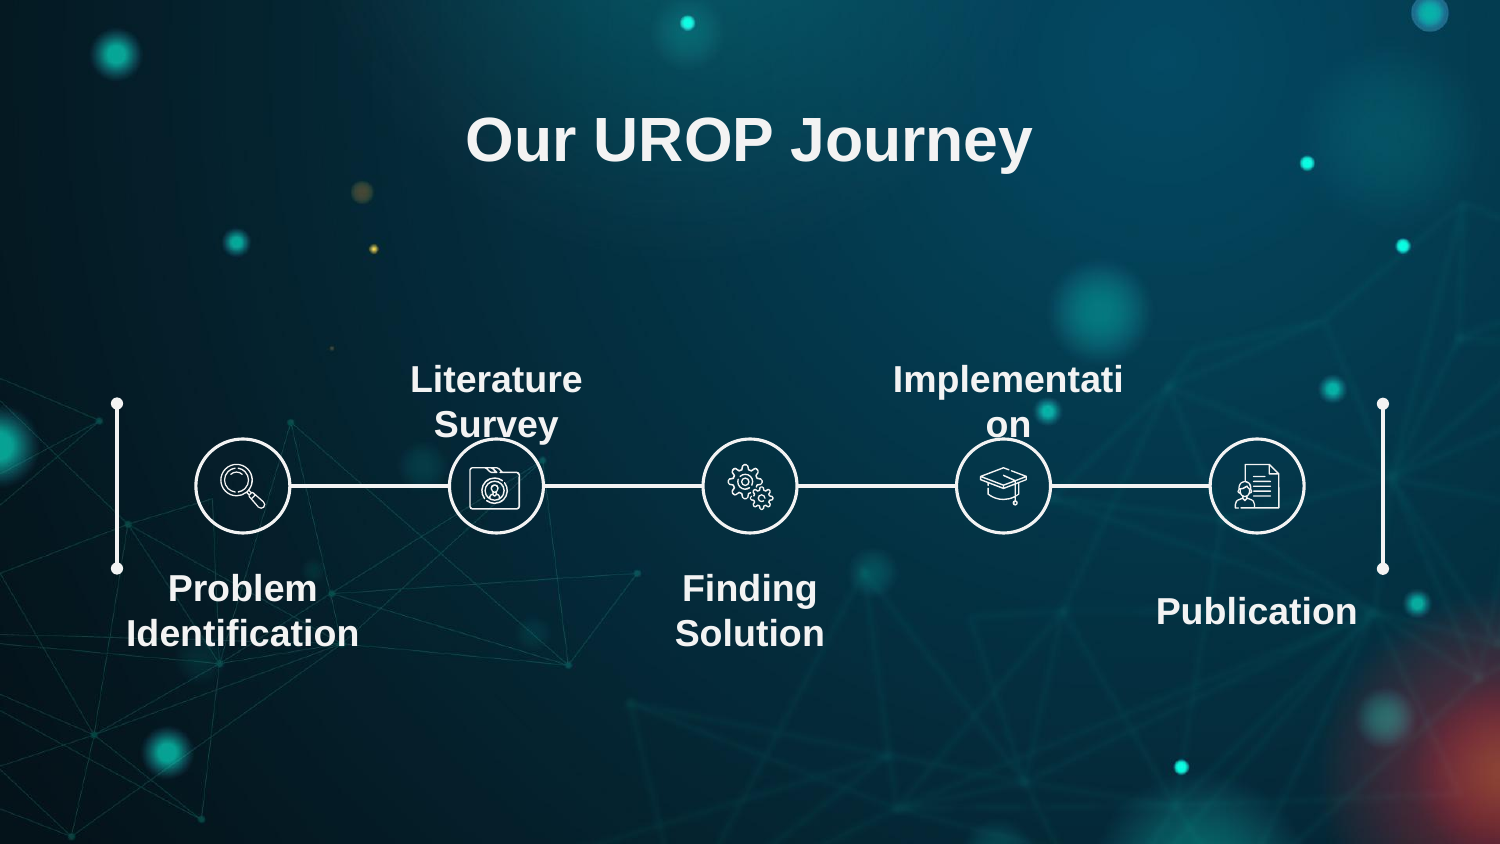

# Our UROP Journey
Literature Survey
Implementation

Problem Identification
Finding Solution
Publication